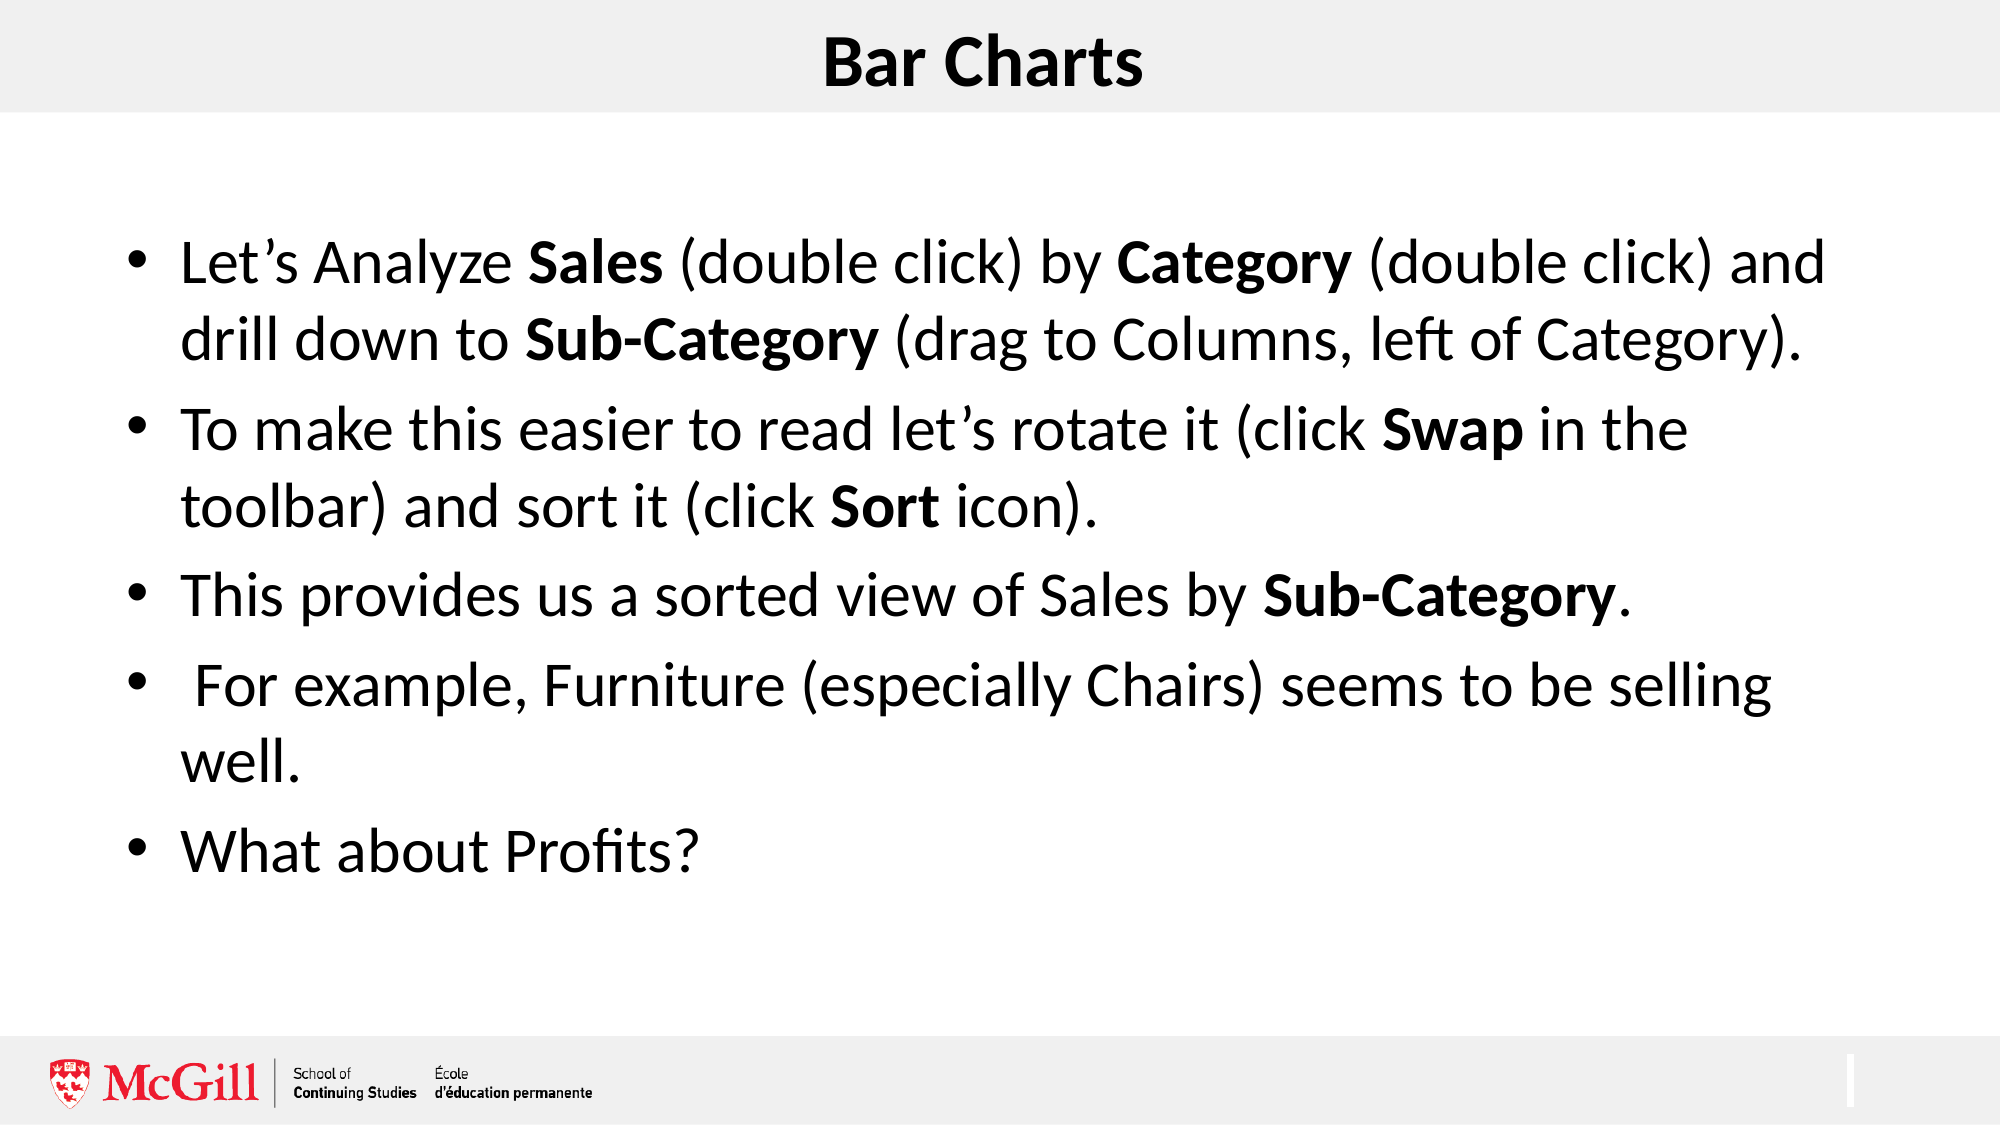

# Bar Charts
Let’s Analyze Sales (double click) by Category (double click) and drill down to Sub-Category (drag to Columns, left of Category).
To make this easier to read let’s rotate it (click Swap in the toolbar) and sort it (click Sort icon).
This provides us a sorted view of Sales by Sub-Category.
 For example, Furniture (especially Chairs) seems to be selling well.
What about Profits?